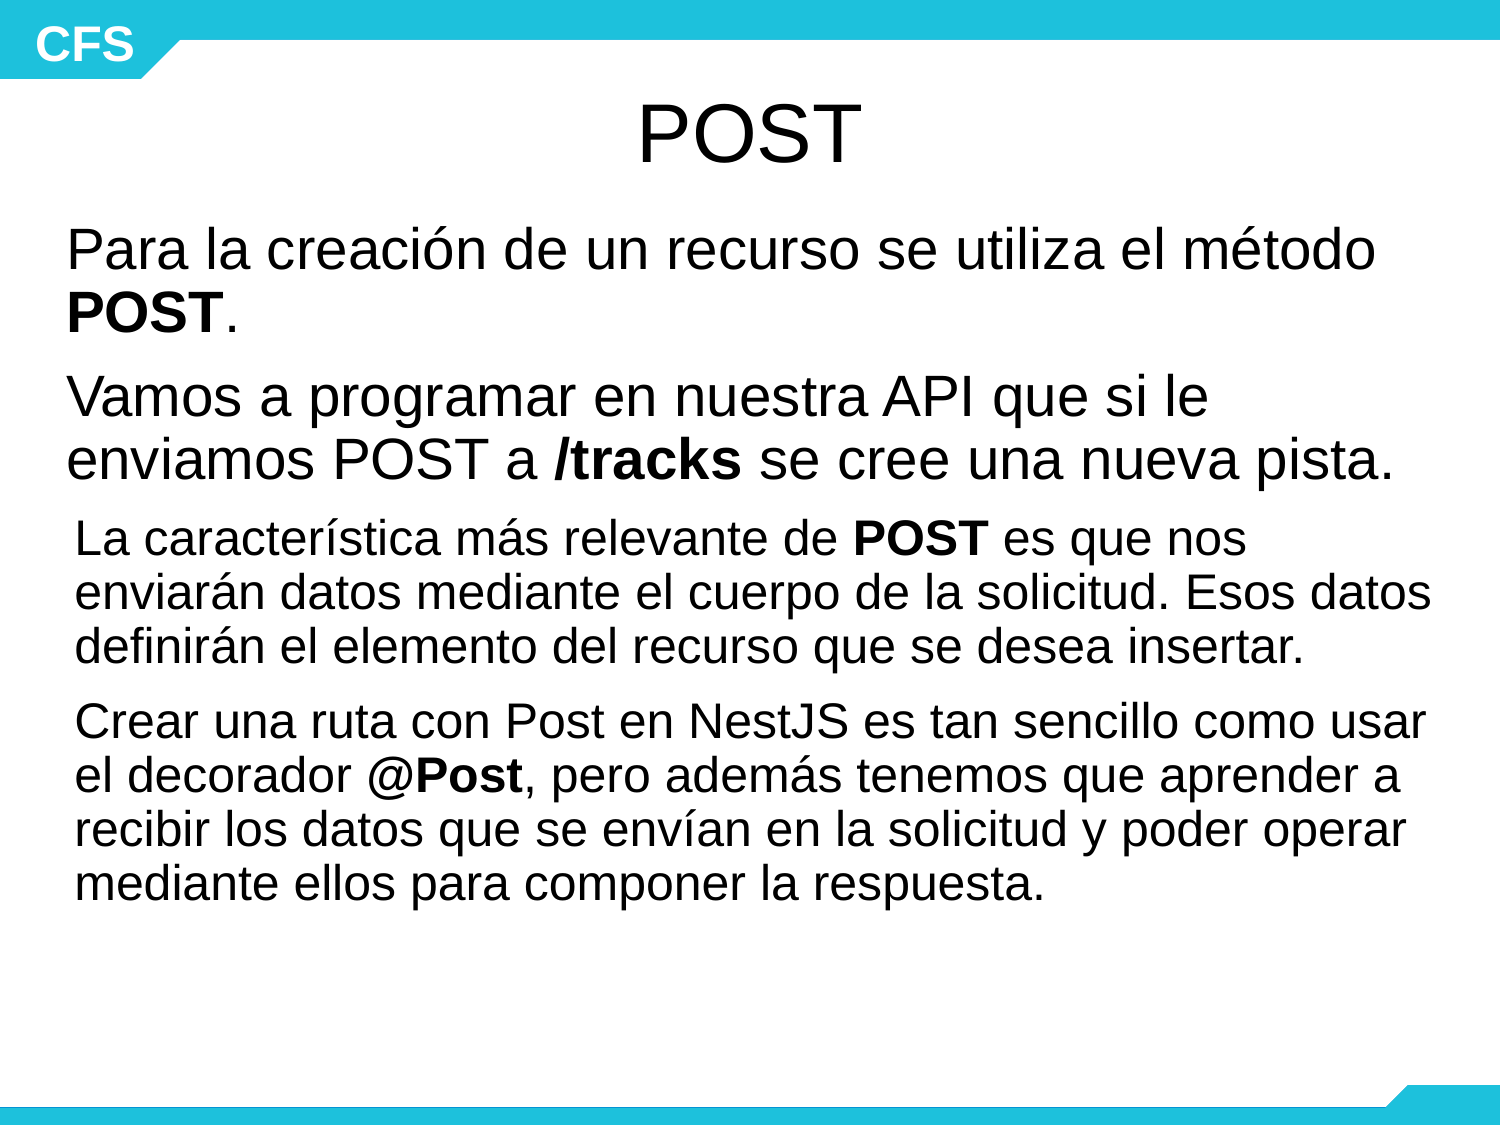

# POST
Para la creación de un recurso se utiliza el método POST.
Vamos a programar en nuestra API que si le enviamos POST a /tracks se cree una nueva pista.
La característica más relevante de POST es que nos enviarán datos mediante el cuerpo de la solicitud. Esos datos definirán el elemento del recurso que se desea insertar.
Crear una ruta con Post en NestJS es tan sencillo como usar el decorador @Post, pero además tenemos que aprender a recibir los datos que se envían en la solicitud y poder operar mediante ellos para componer la respuesta.